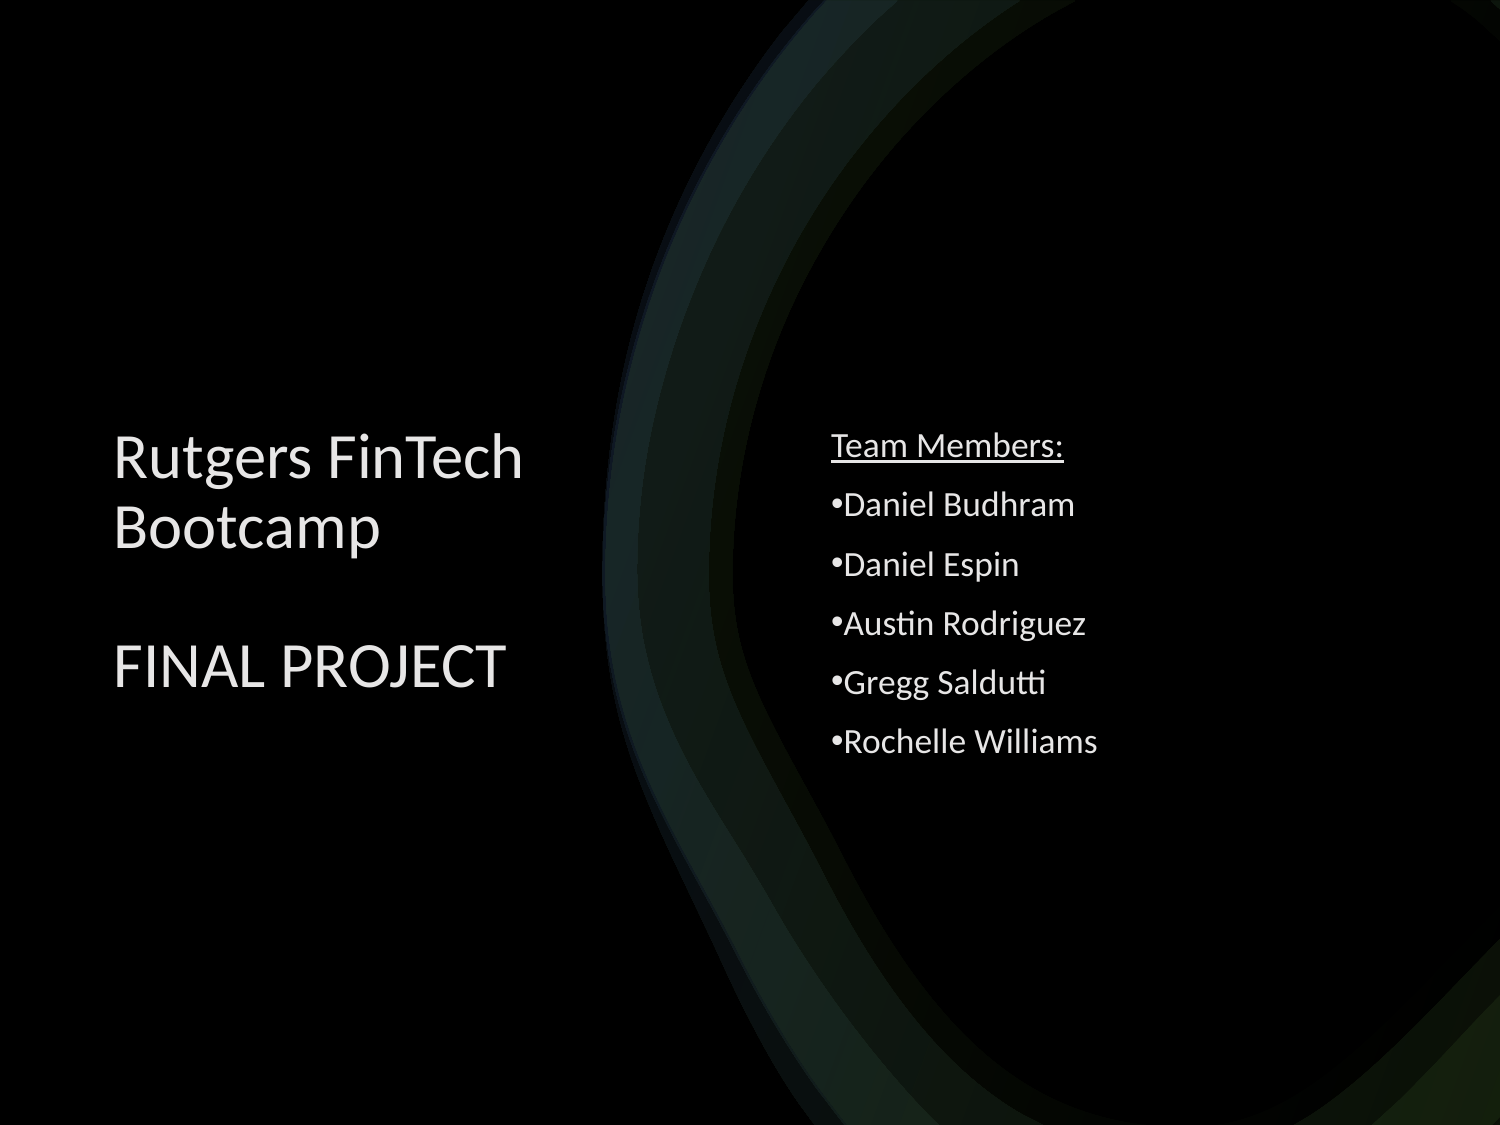

Team Members:
Daniel Budhram
Daniel Espin
Austin Rodriguez
Gregg Saldutti
Rochelle Williams
# Rutgers FinTech Bootcamp FINAL PROJECT